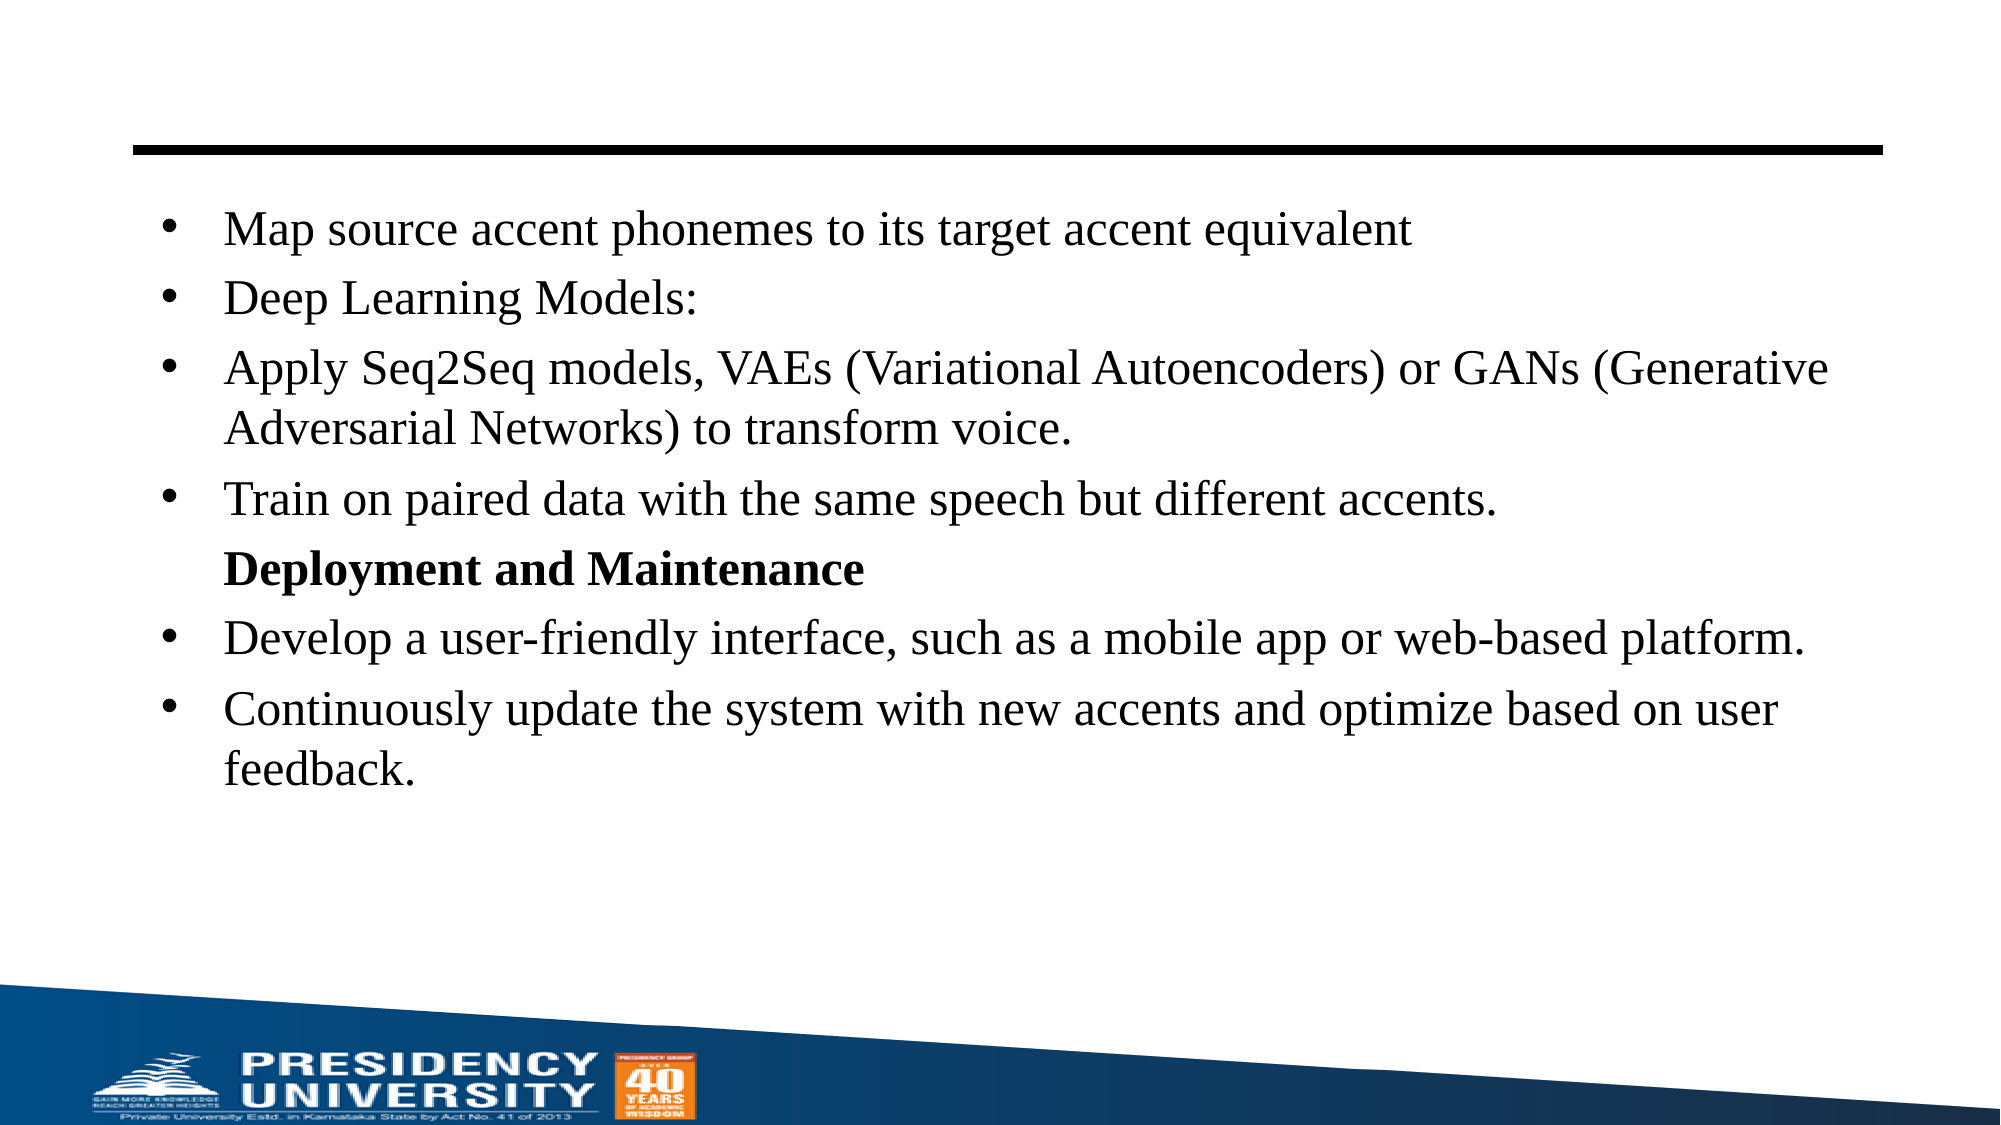

#
Map source accent phonemes to its target accent equivalent
Deep Learning Models:
Apply Seq2Seq models, VAEs (Variational Autoencoders) or GANs (Generative Adversarial Networks) to transform voice.
Train on paired data with the same speech but different accents.
     Deployment and Maintenance
Develop a user-friendly interface, such as a mobile app or web-based platform.
Continuously update the system with new accents and optimize based on user feedback.